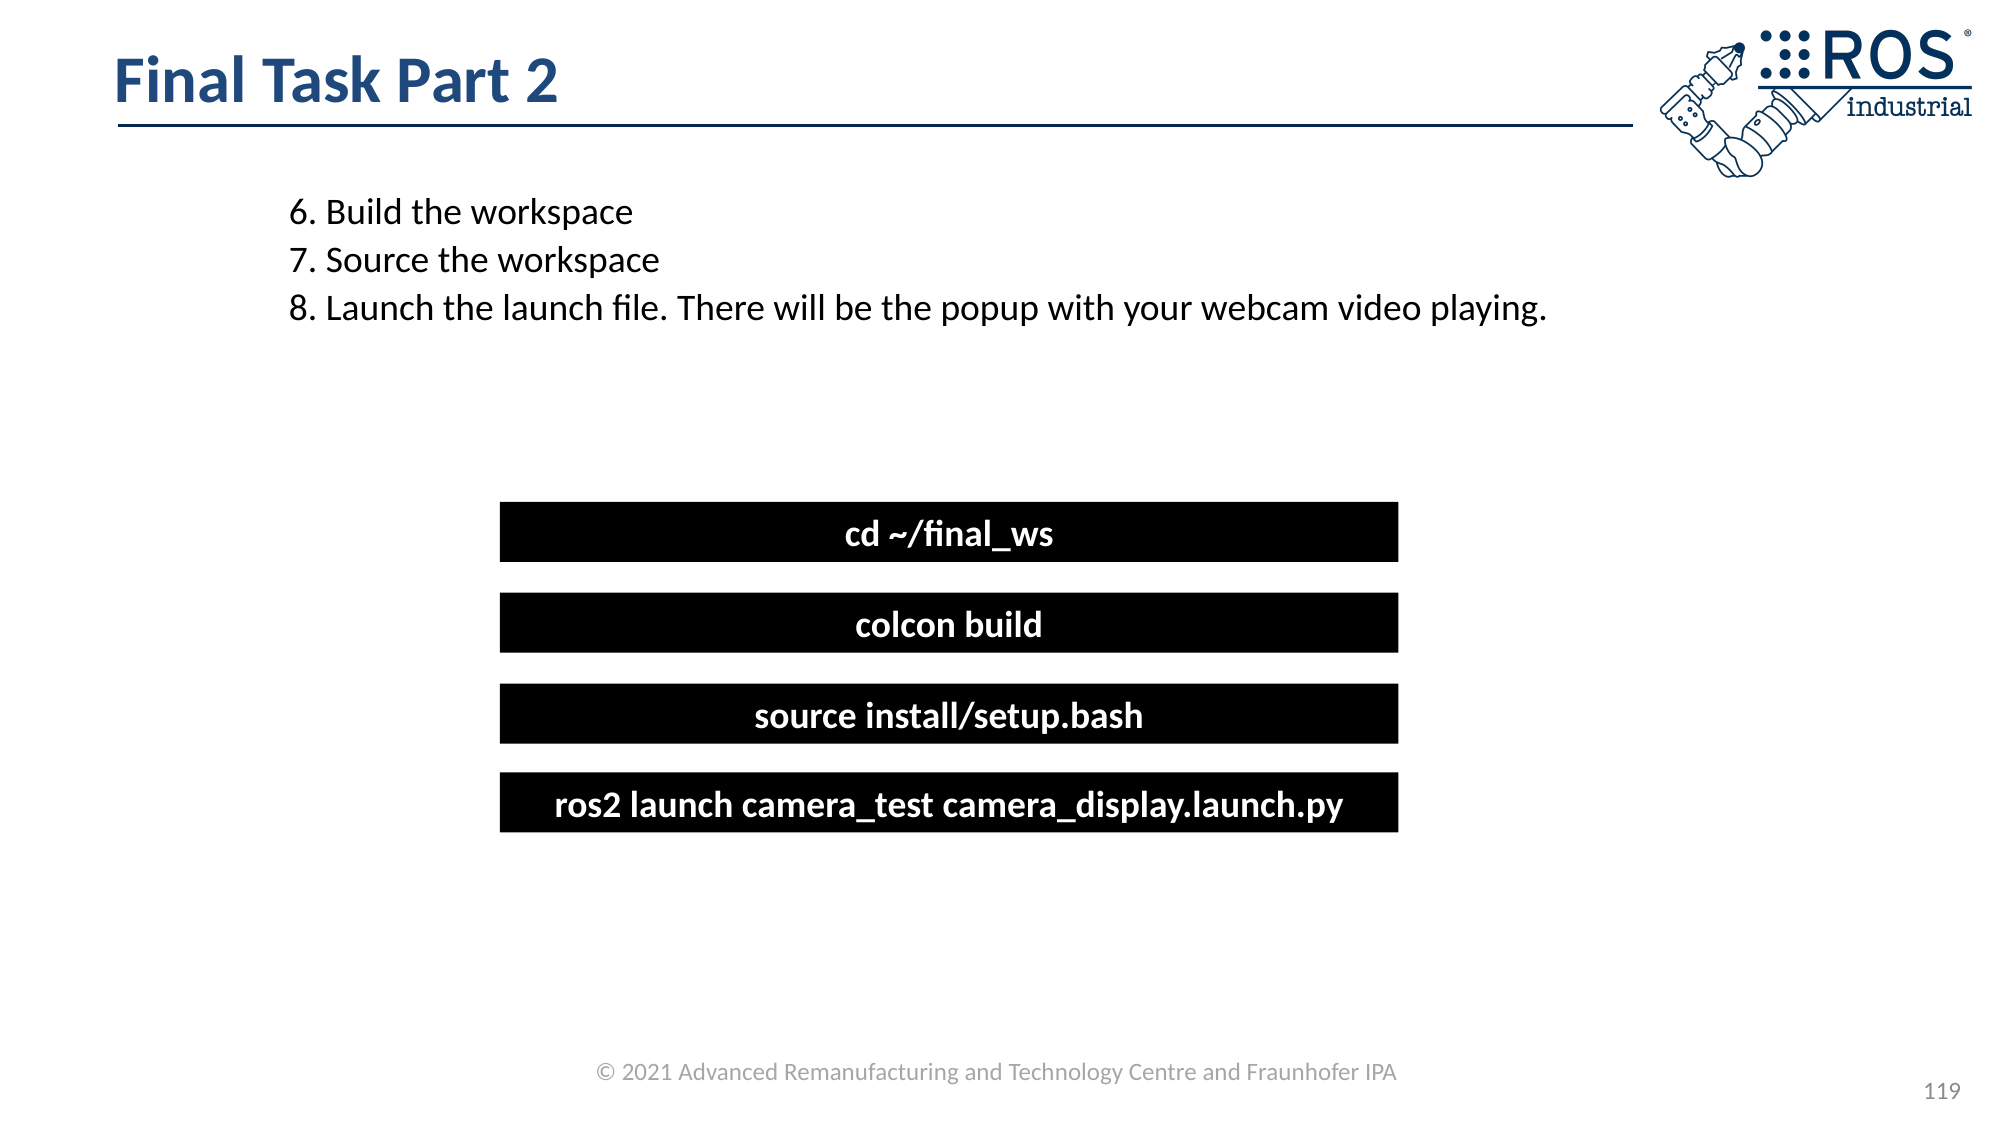

# Final Task Part 2
6. Build the workspace
7. Source the workspace
8. Launch the launch file. There will be the popup with your webcam video playing.
cd ~/final_ws
colcon build
source install/setup.bash
ros2 launch camera_test camera_display.launch.py
119